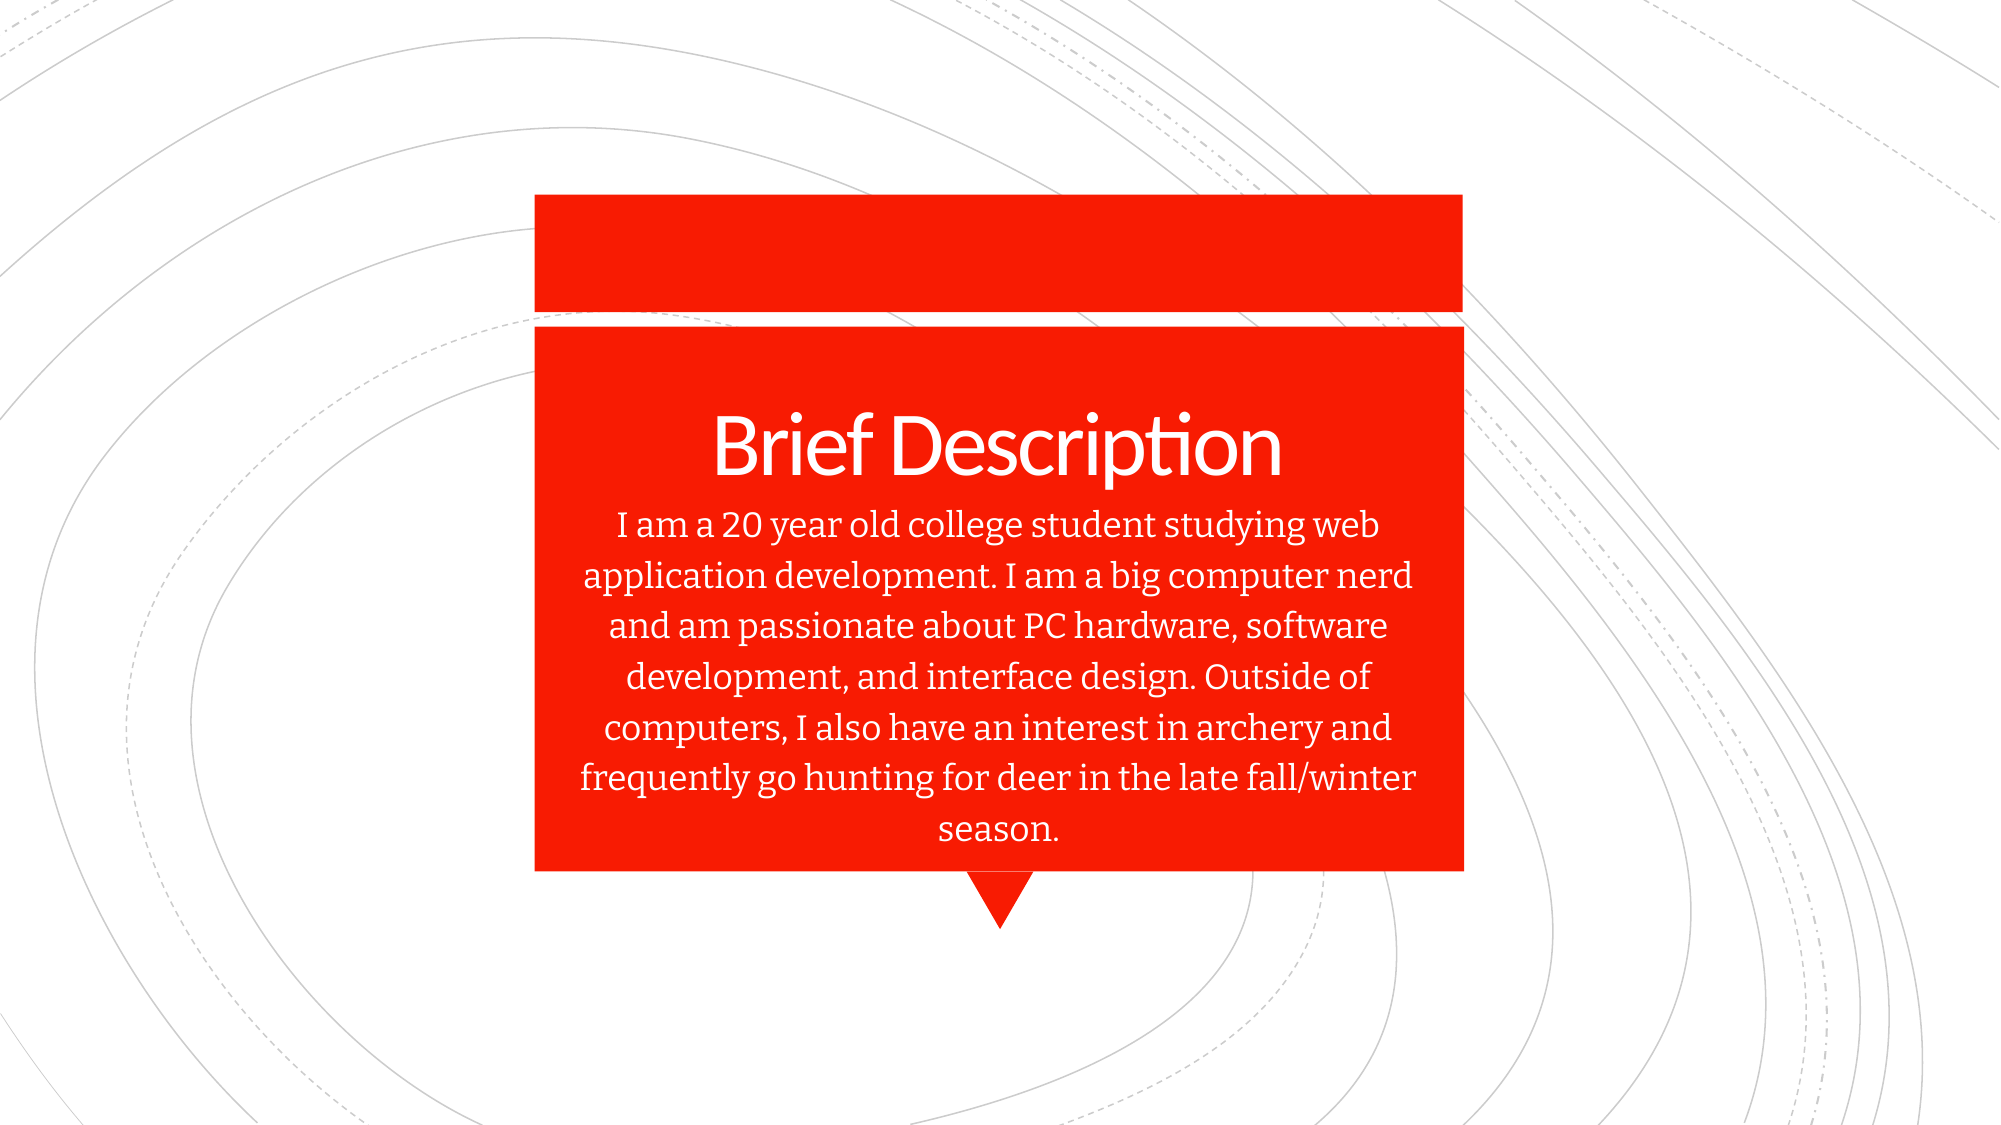

# Brief Description
I am a 20 year old college student studying web application development. I am a big computer nerd and am passionate about PC hardware, software development, and interface design. Outside of computers, I also have an interest in archery and frequently go hunting for deer in the late fall/winter season.